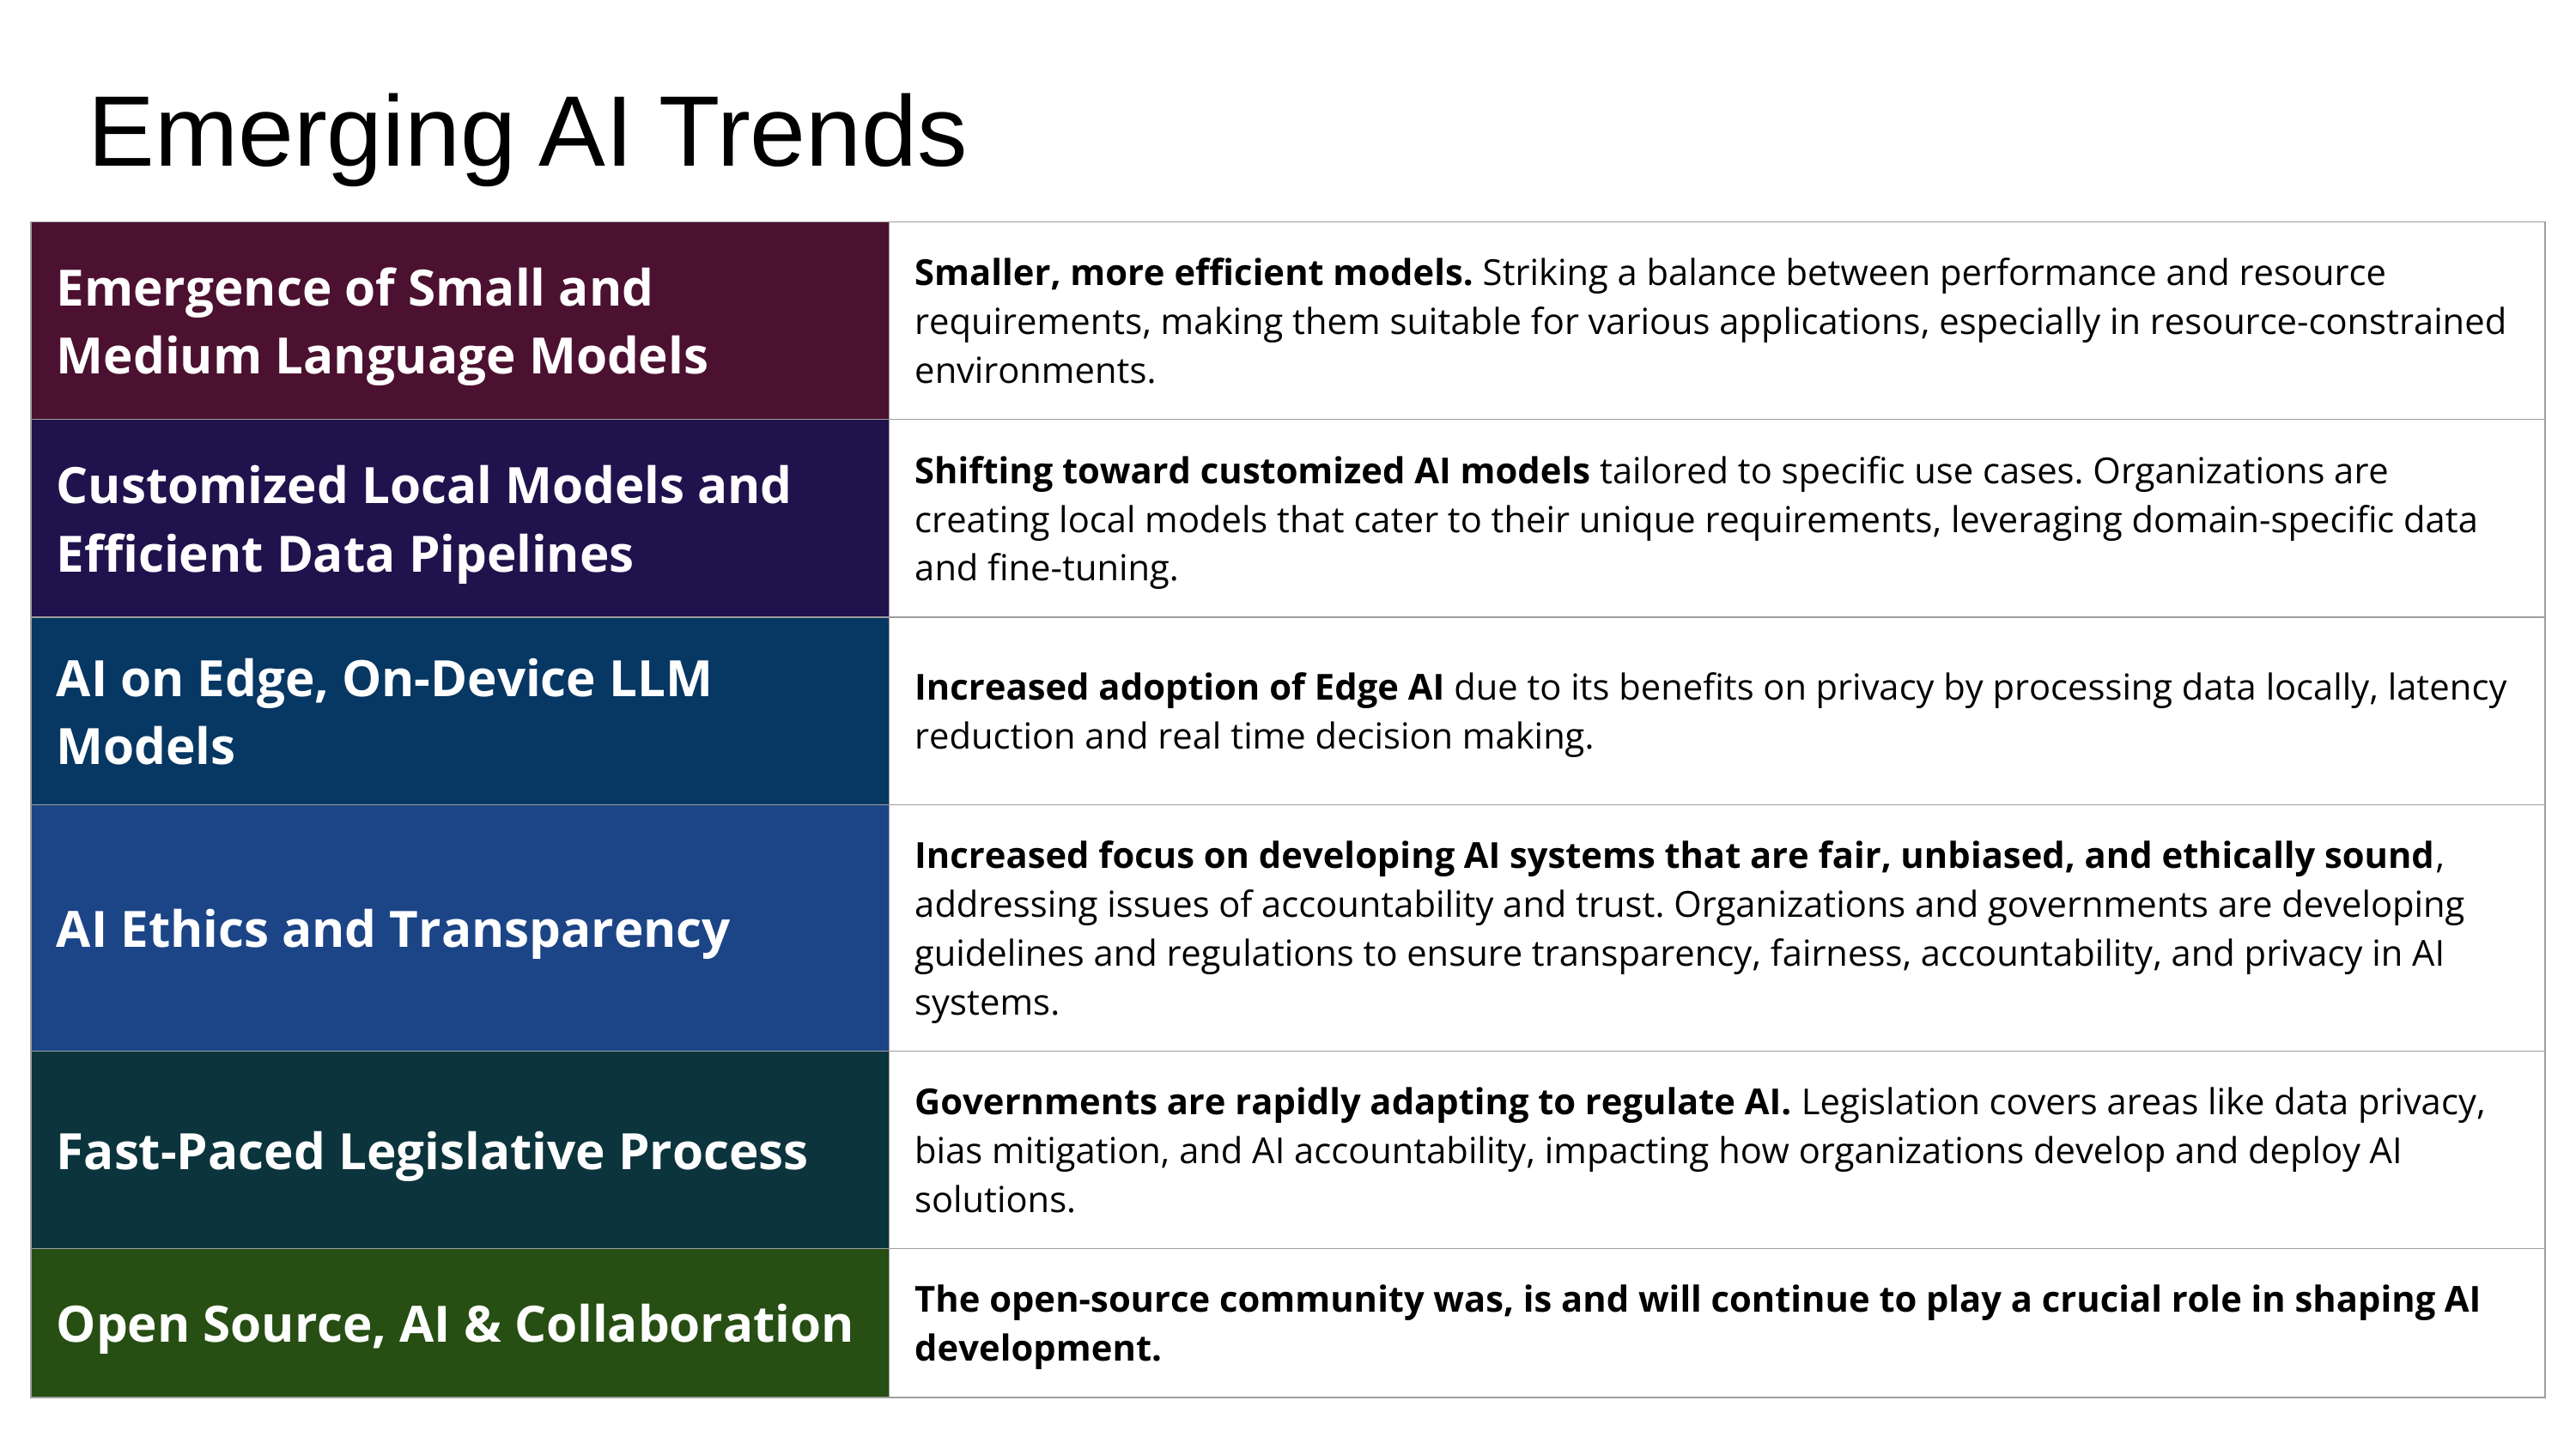

# Emerging AI Trends
| Emergence of Small and Medium Language Models | Smaller, more efficient models. Striking a balance between performance and resource requirements, making them suitable for various applications, especially in resource-constrained environments. |
| --- | --- |
| Customized Local Models and Efficient Data Pipelines | Shifting toward customized AI models tailored to specific use cases. Organizations are creating local models that cater to their unique requirements, leveraging domain-specific data and fine-tuning. |
| AI on Edge, On-Device LLM Models | Increased adoption of Edge AI due to its benefits on privacy by processing data locally, latency reduction and real time decision making. |
| AI Ethics and Transparency | Increased focus on developing AI systems that are fair, unbiased, and ethically sound, addressing issues of accountability and trust. Organizations and governments are developing guidelines and regulations to ensure transparency, fairness, accountability, and privacy in AI systems. |
| Fast-Paced Legislative Process | Governments are rapidly adapting to regulate AI. Legislation covers areas like data privacy, bias mitigation, and AI accountability, impacting how organizations develop and deploy AI solutions. |
| Open Source, AI & Collaboration | The open-source community was, is and will continue to play a crucial role in shaping AI development. |